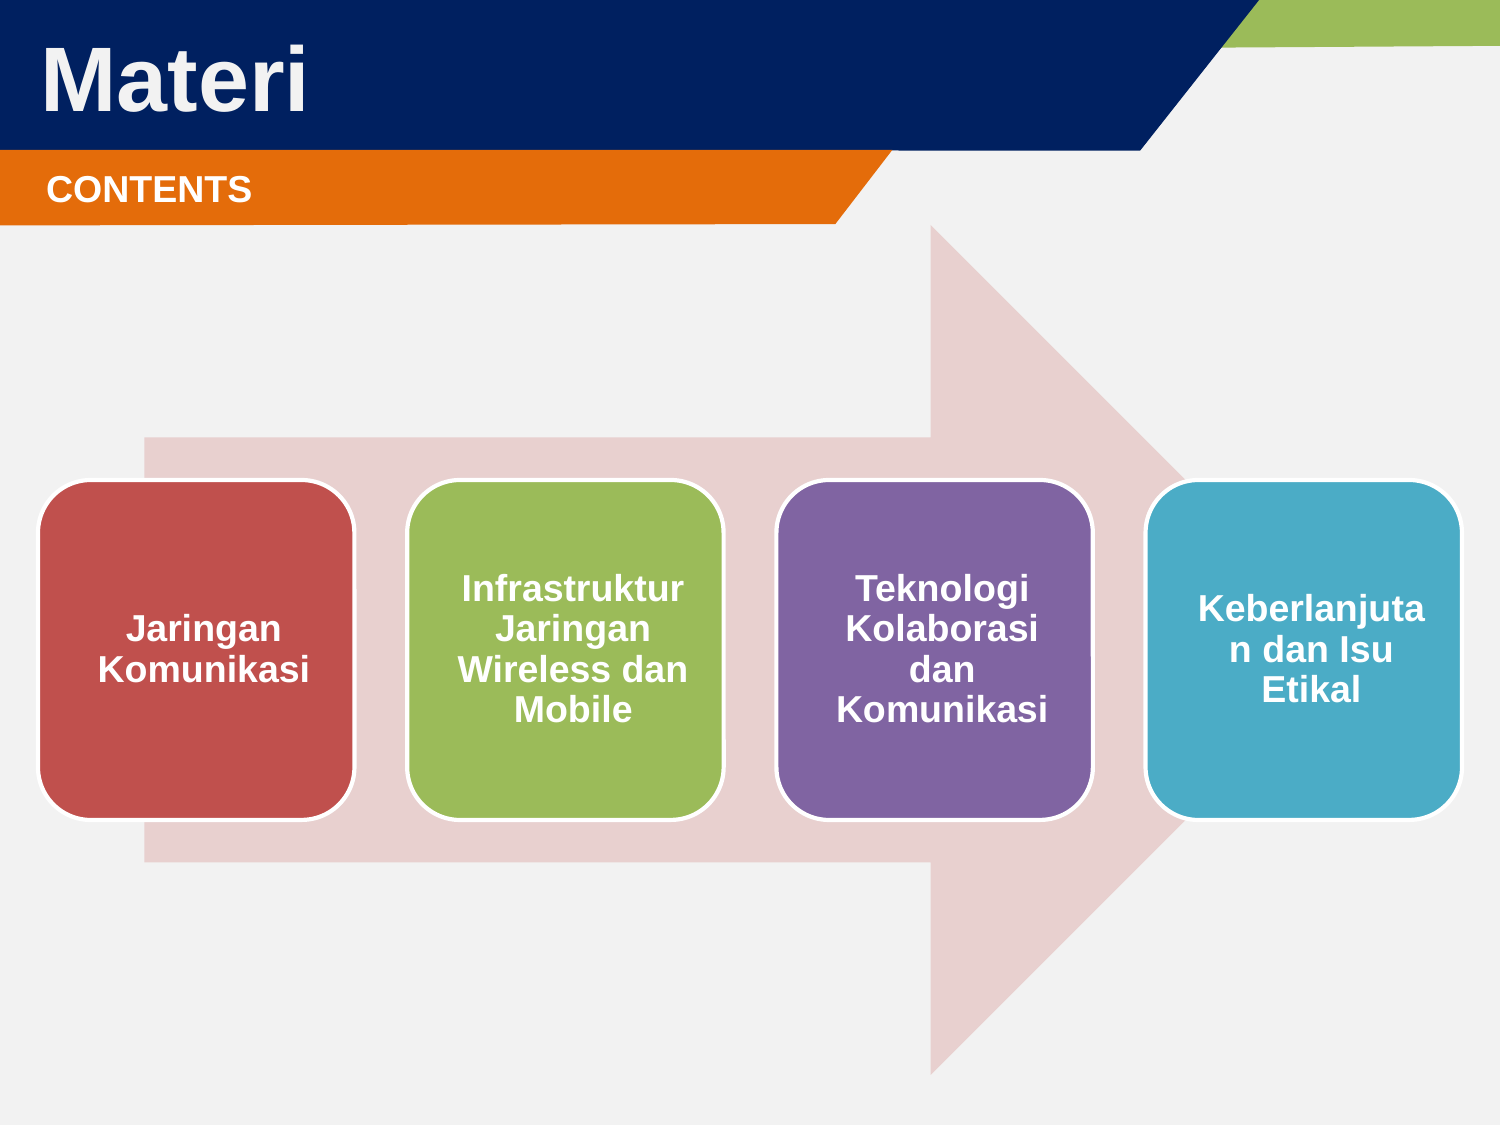

# Materi
   CONTENTS
Jaringan Komunikasi
Infrastruktur Jaringan Wireless dan Mobile
Teknologi Kolaborasi dan Komunikasi
Keberlanjutan dan Isu Etikal